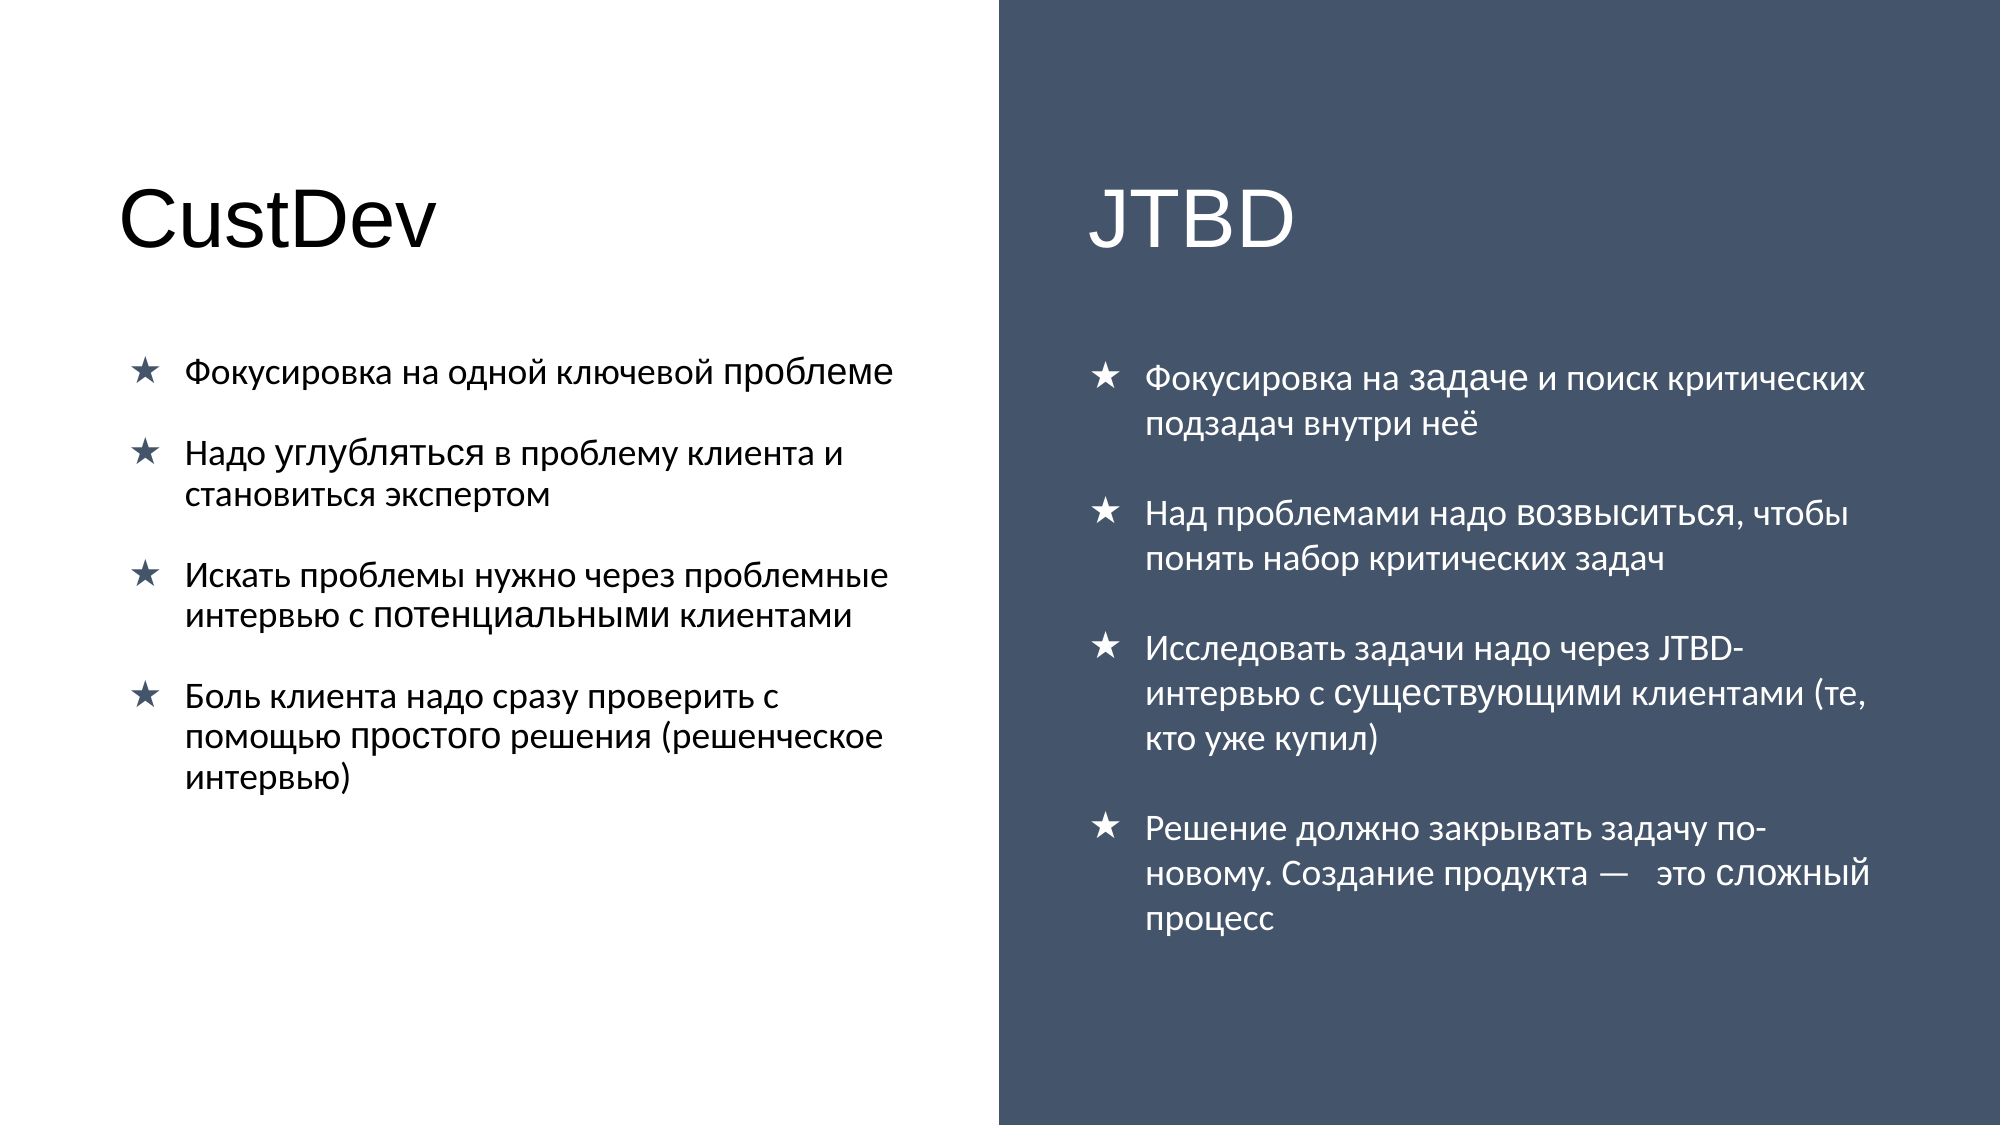

CustDev
JTBD
Фокусировка на одной ключевой проблеме

Надо углубляться в проблему клиента и становиться экспертом

Искать проблемы нужно через проблемные интервью с потенциальными клиентами

Боль клиента надо сразу проверить с помощью простого решения (решенческое интервью)
Фокусировка на задаче и поиск критических подзадач внутри неё

Над проблемами надо возвыситься, чтобы понять набор критических задач

Исследовать задачи надо через JTBD-интервью с существующими клиентами (те, кто уже купил)

Решение должно закрывать задачу по-новому. Создание продукта —   это сложный процесс